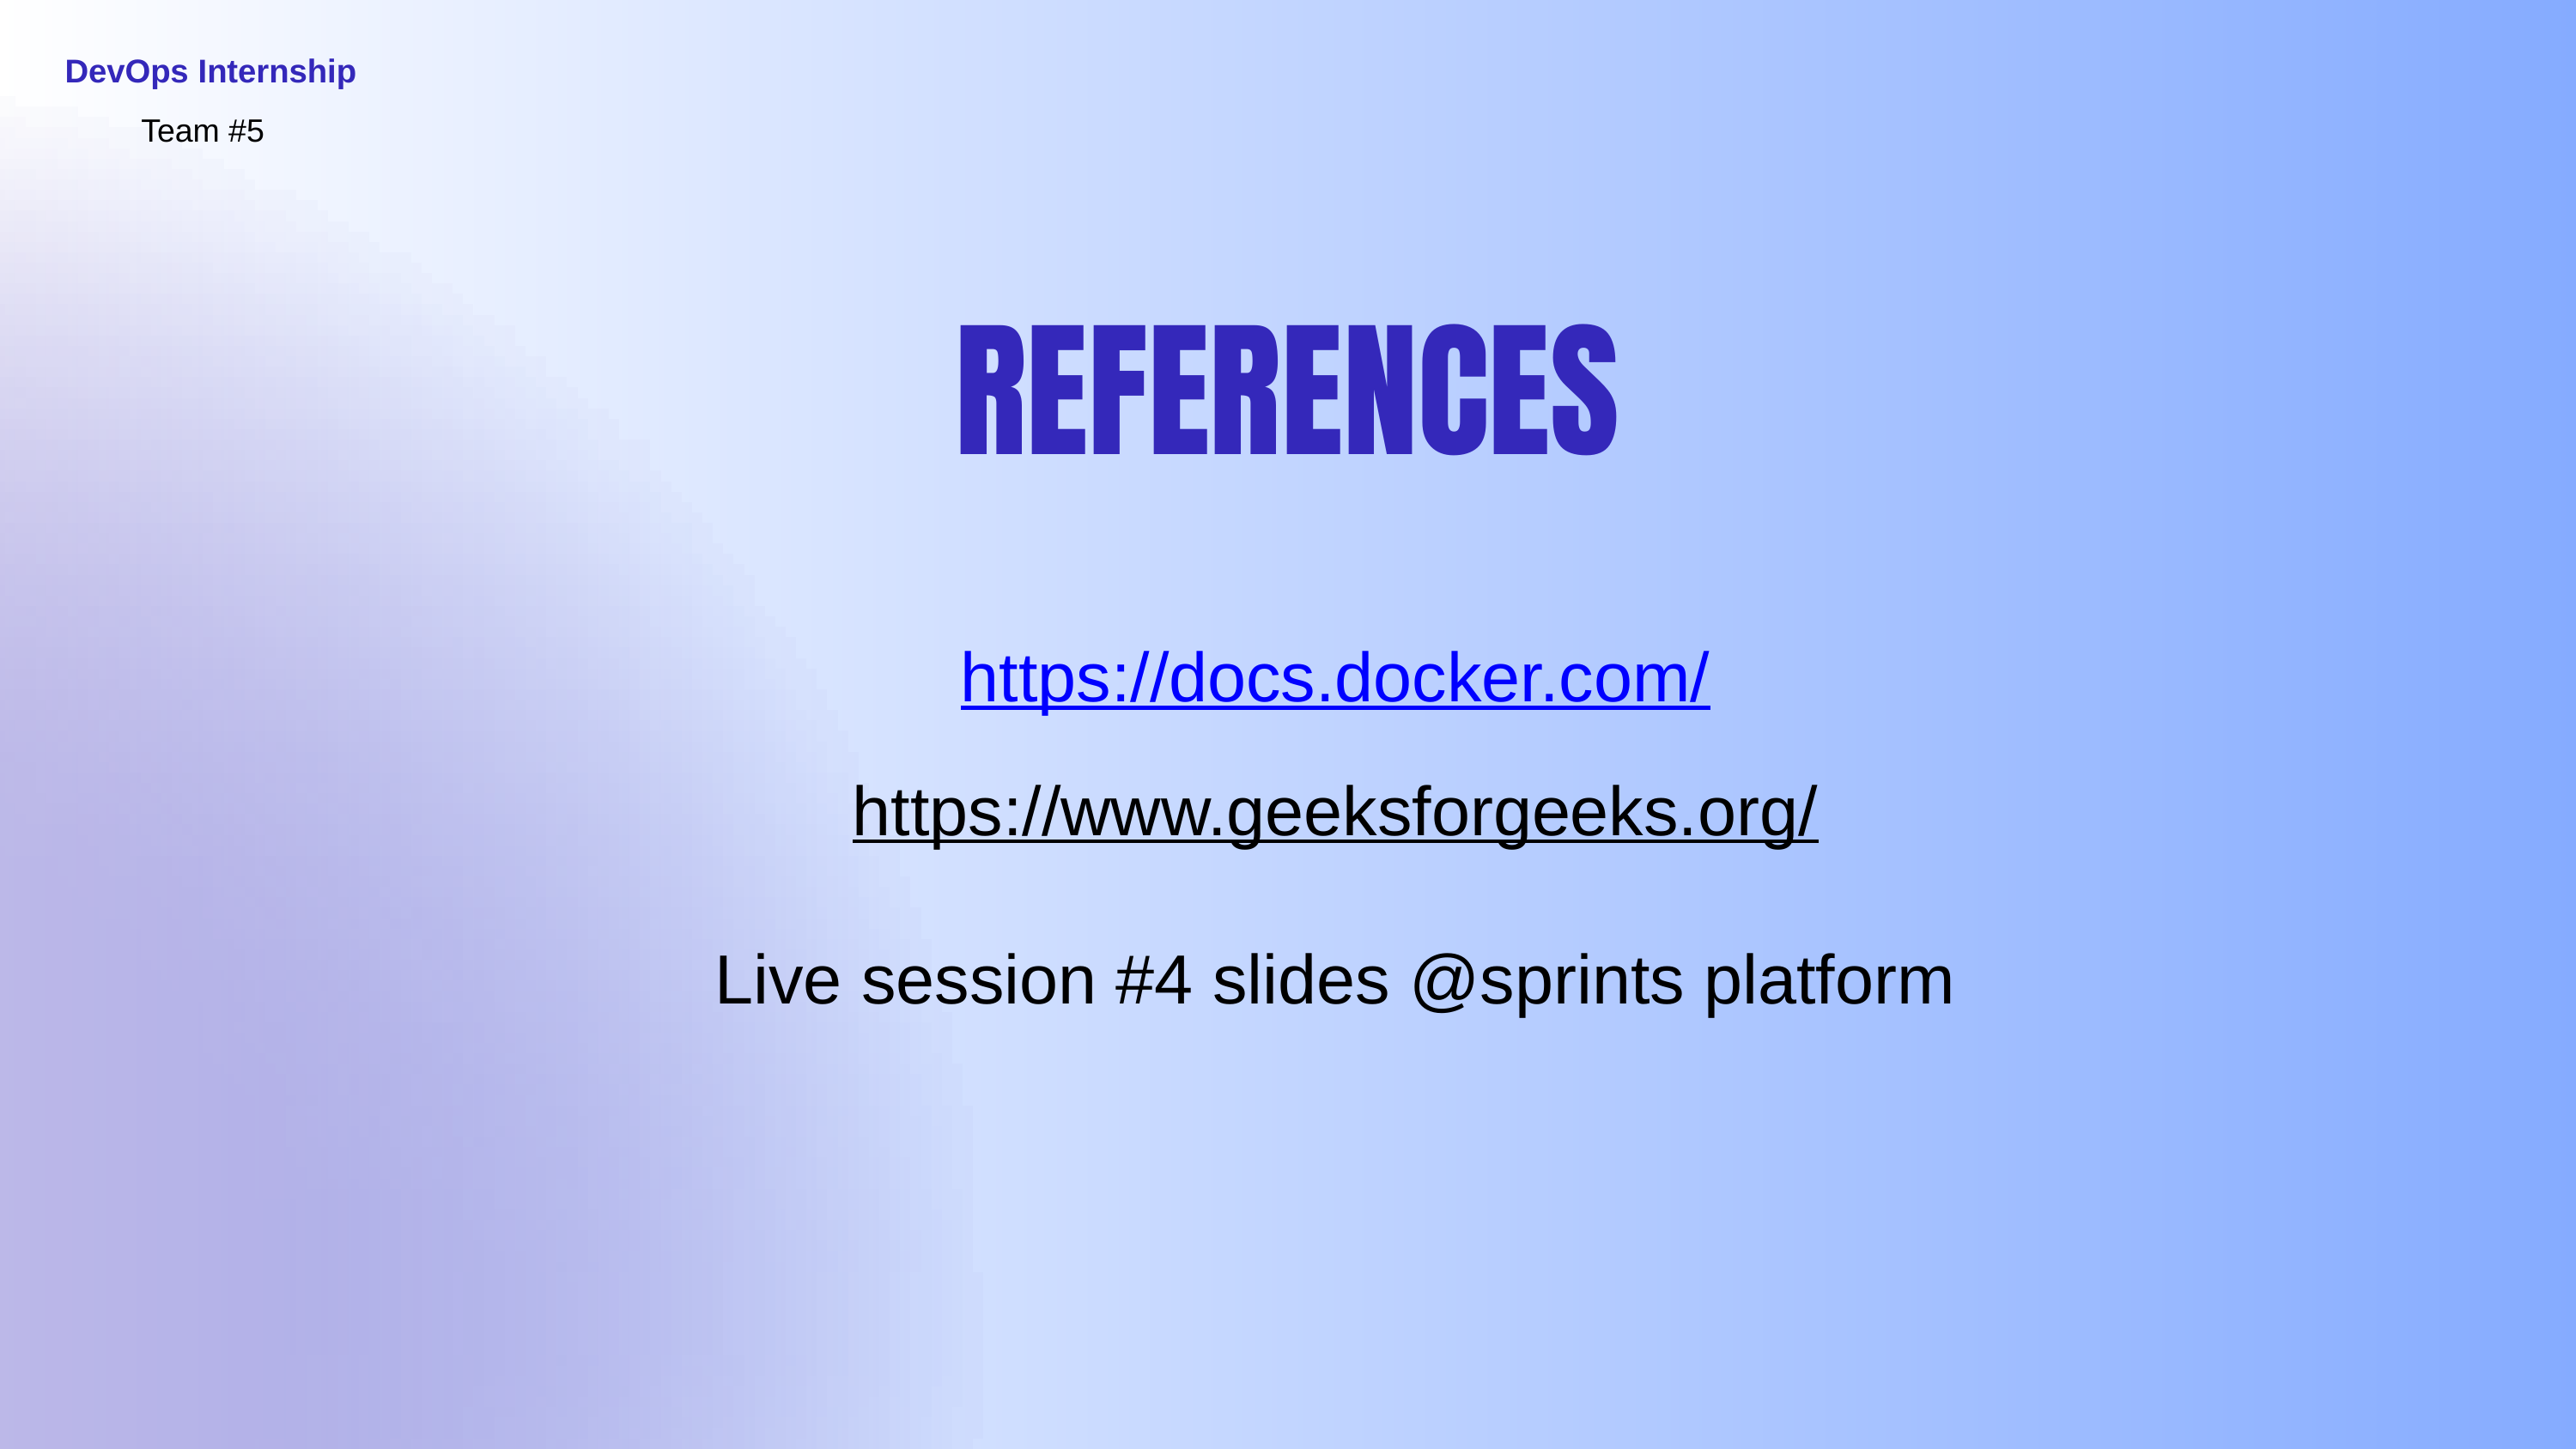

DevOps Internship

Team #5
REFERENCES
https://docs.docker.com/
https://www.geeksforgeeks.org/
Live session #4 slides @sprints platform